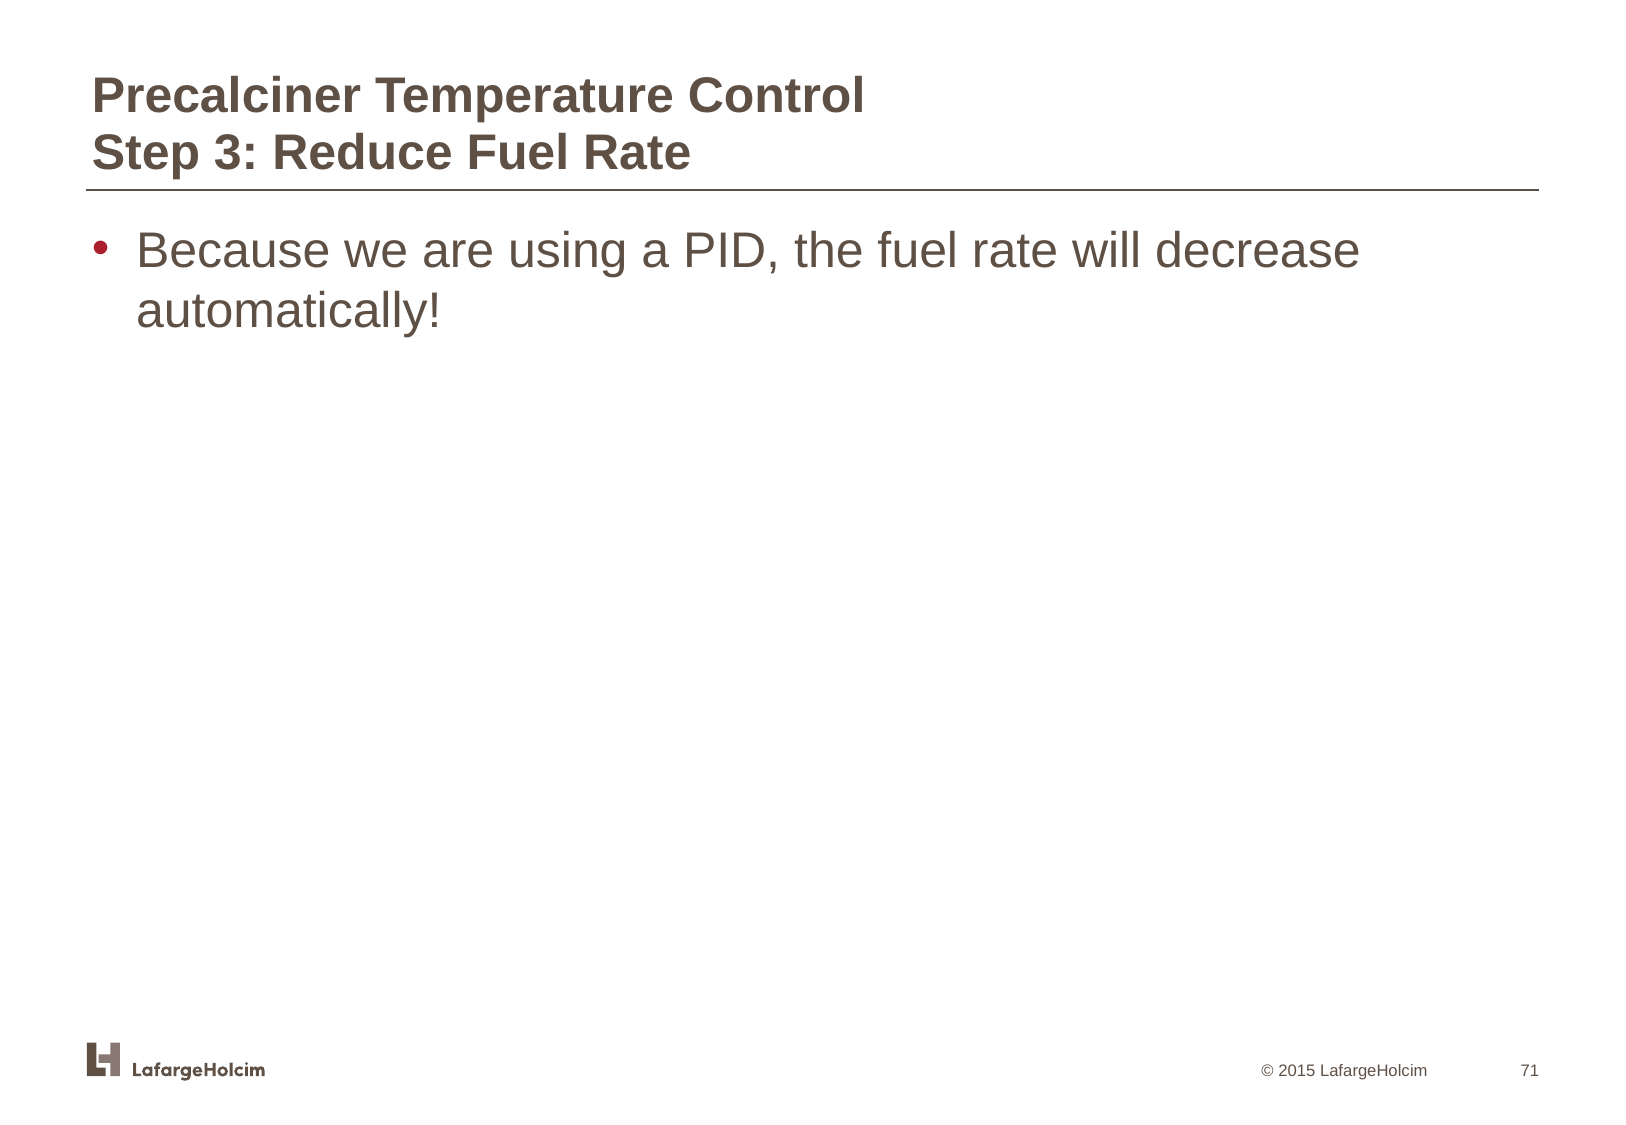

Precalciner Temperature Control
Step 3: Reduce Fuel Rate
Because we are using a PID, the fuel rate will decrease automatically!

71